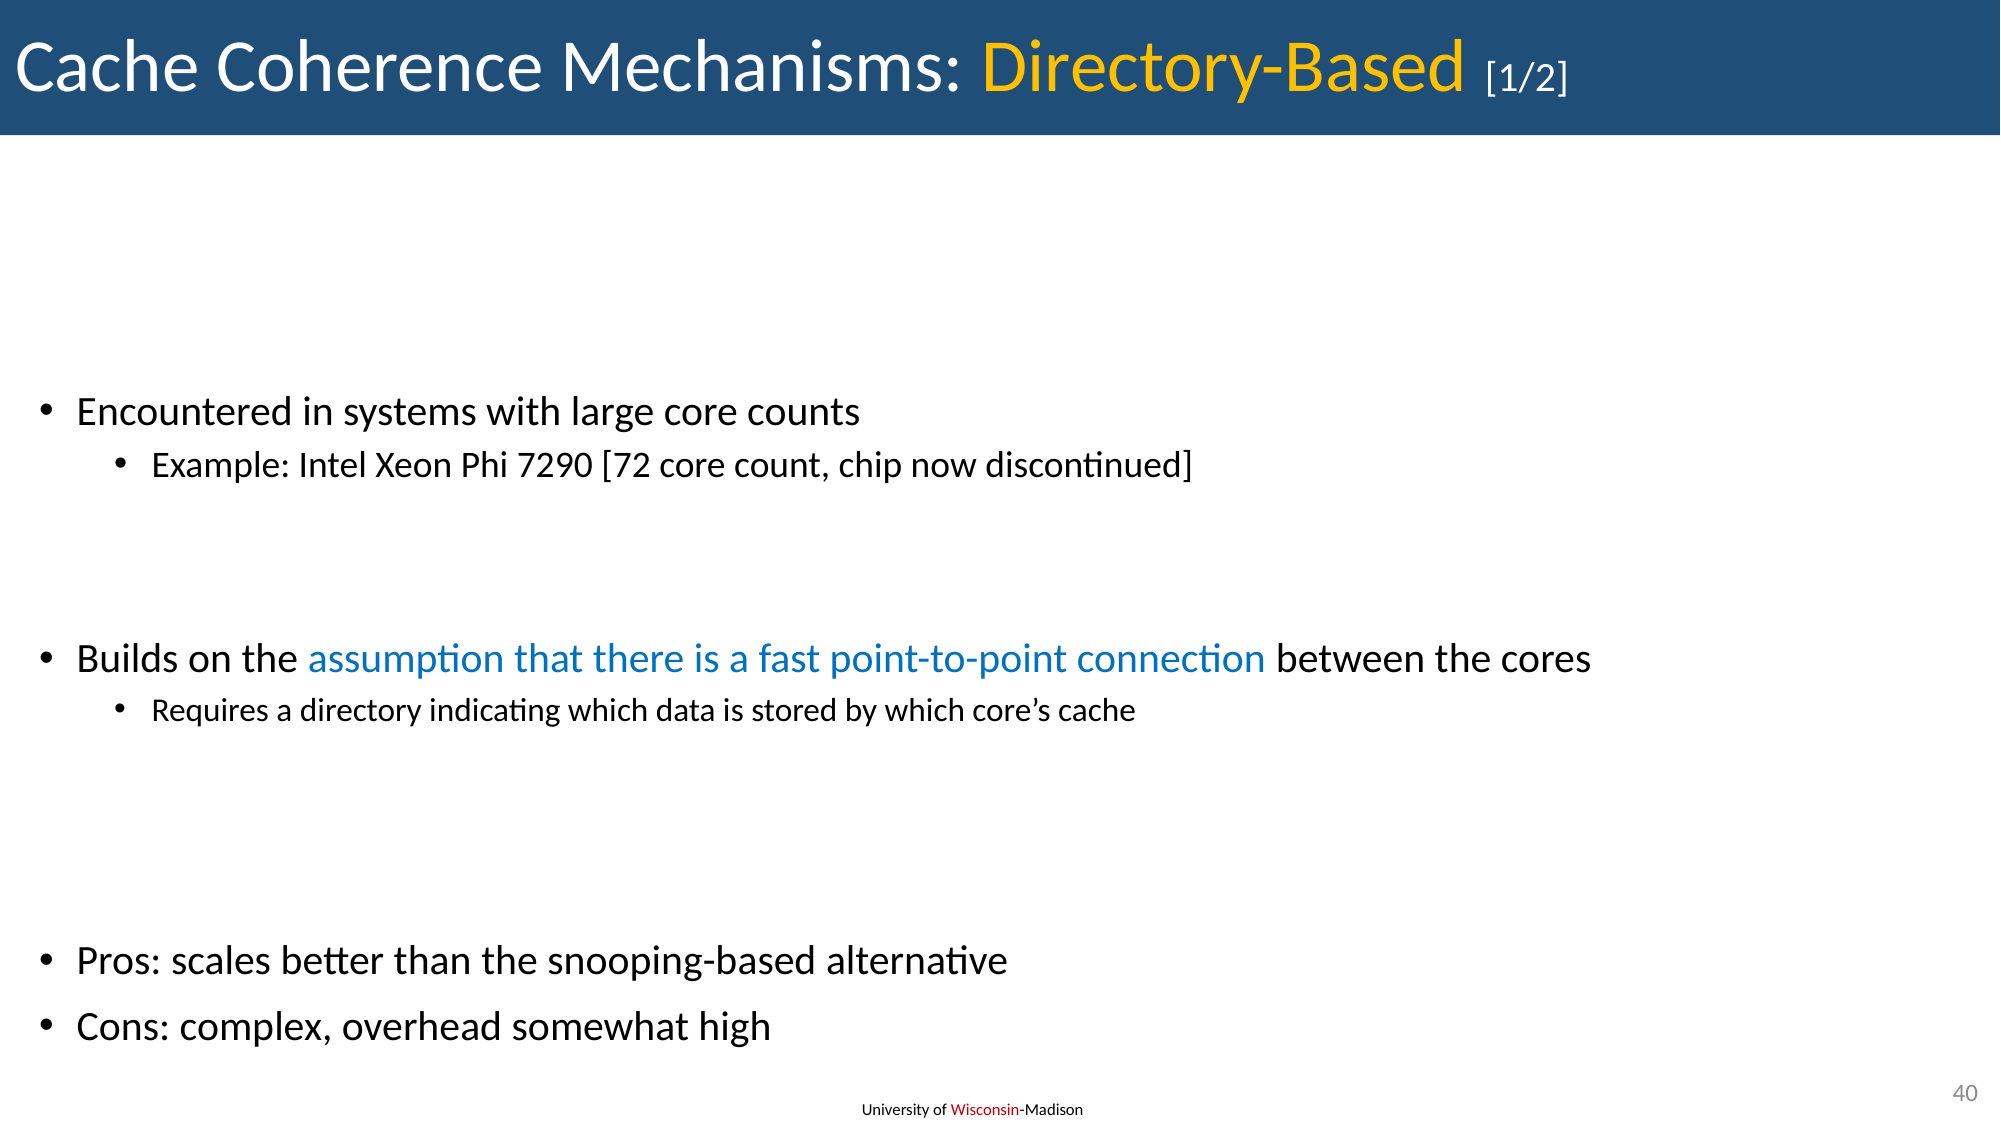

# Cache Coherence Mechanisms: Directory-Based [1/2]

Encountered in systems with large core counts
Example: Intel Xeon Phi 7290 [72 core count, chip now discontinued]

Builds on the assumption that there is a fast point-to-point connection between the cores
Requires a directory indicating which data is stored by which core’s cache

Pros: scales better than the snooping-based alternative
Cons: complex, overhead somewhat high
40